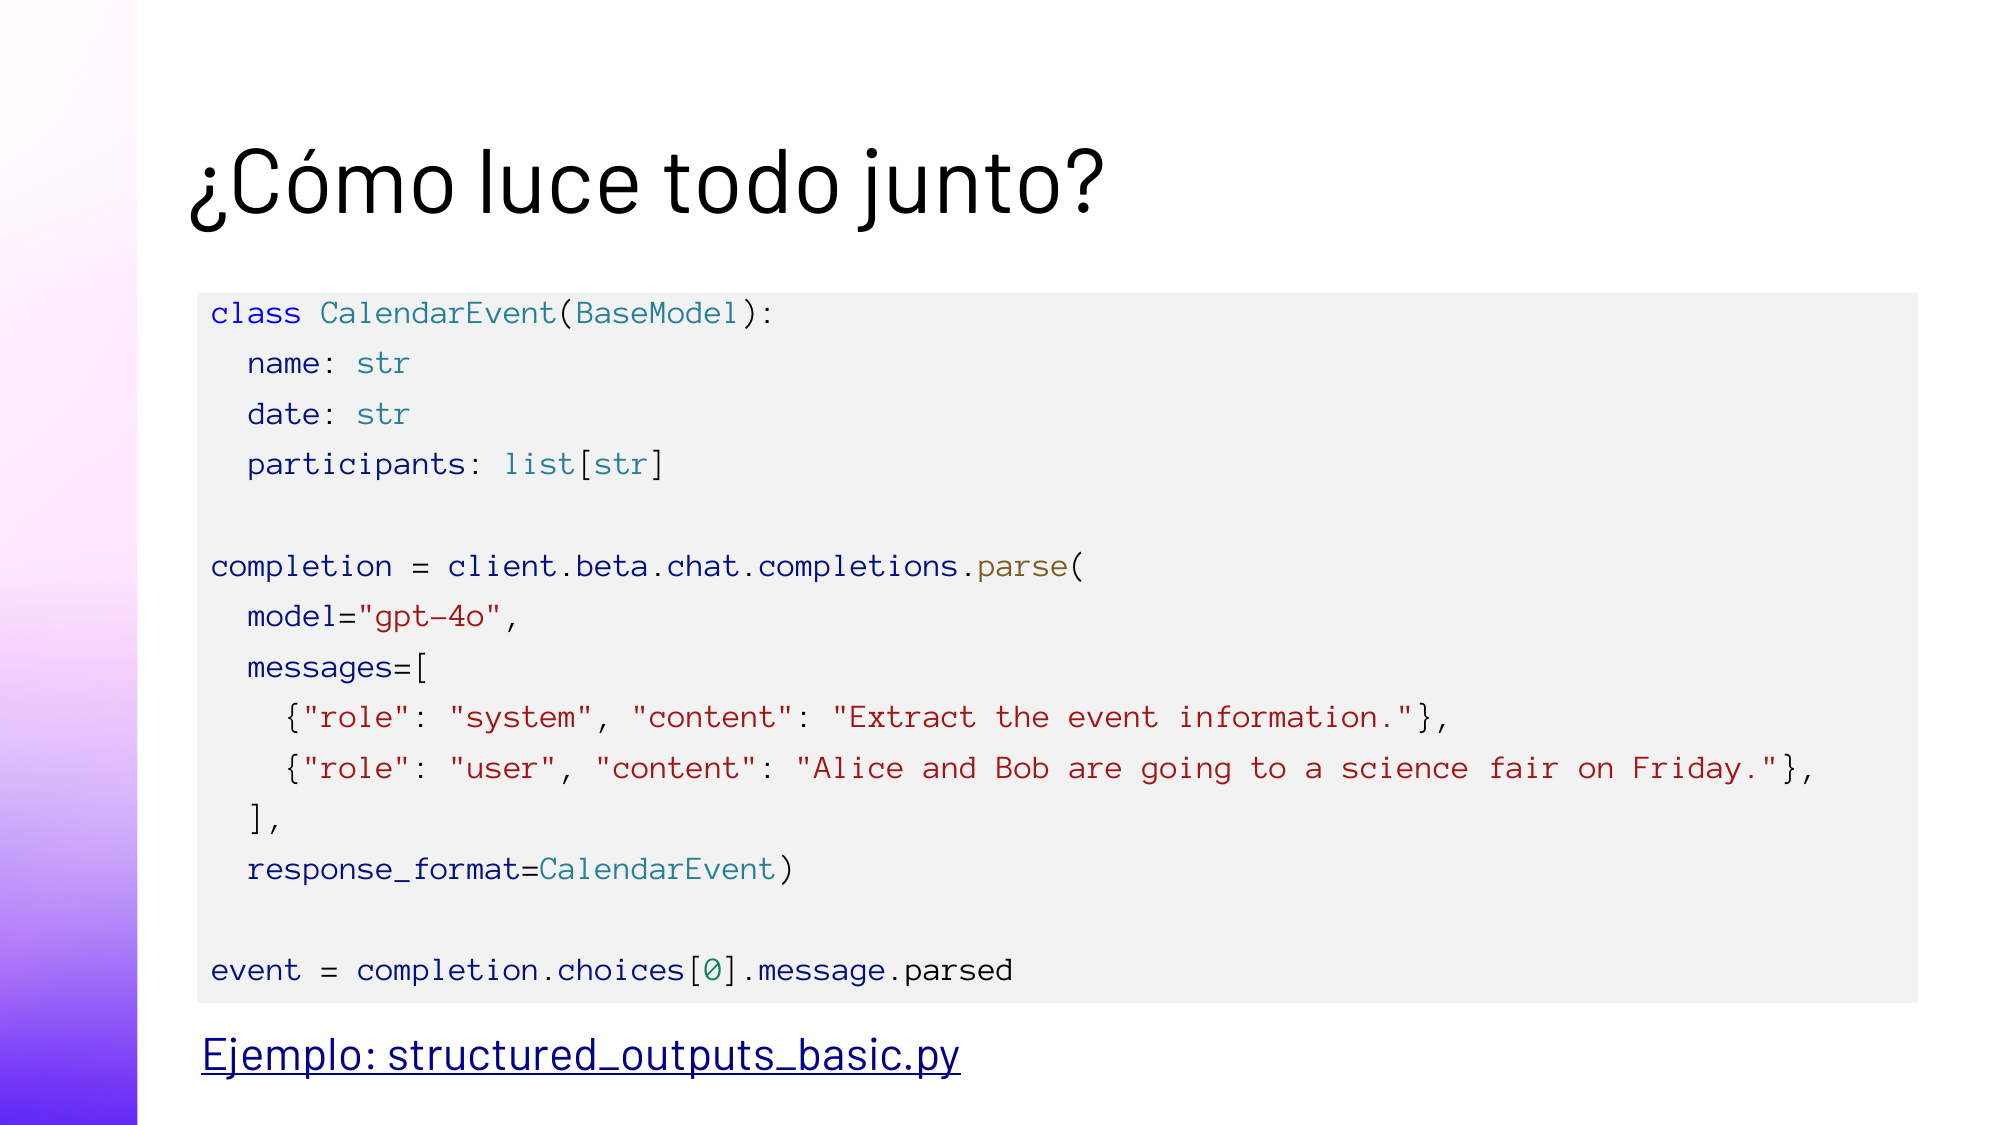

# ¿Cómo luce todo junto?
class CalendarEvent(BaseModel):
  name: str
  date: str
  participants: list[str]

completion = client.beta.chat.completions.parse(
  model="gpt-4o",
  messages=[
    {"role": "system", "content": "Extract the event information."},
    {"role": "user", "content": "Alice and Bob are going to a science fair on Friday."},
  ],
  response_format=CalendarEvent)

event = completion.choices[0].message.parsed

Ejemplo: structured_outputs_basic.py